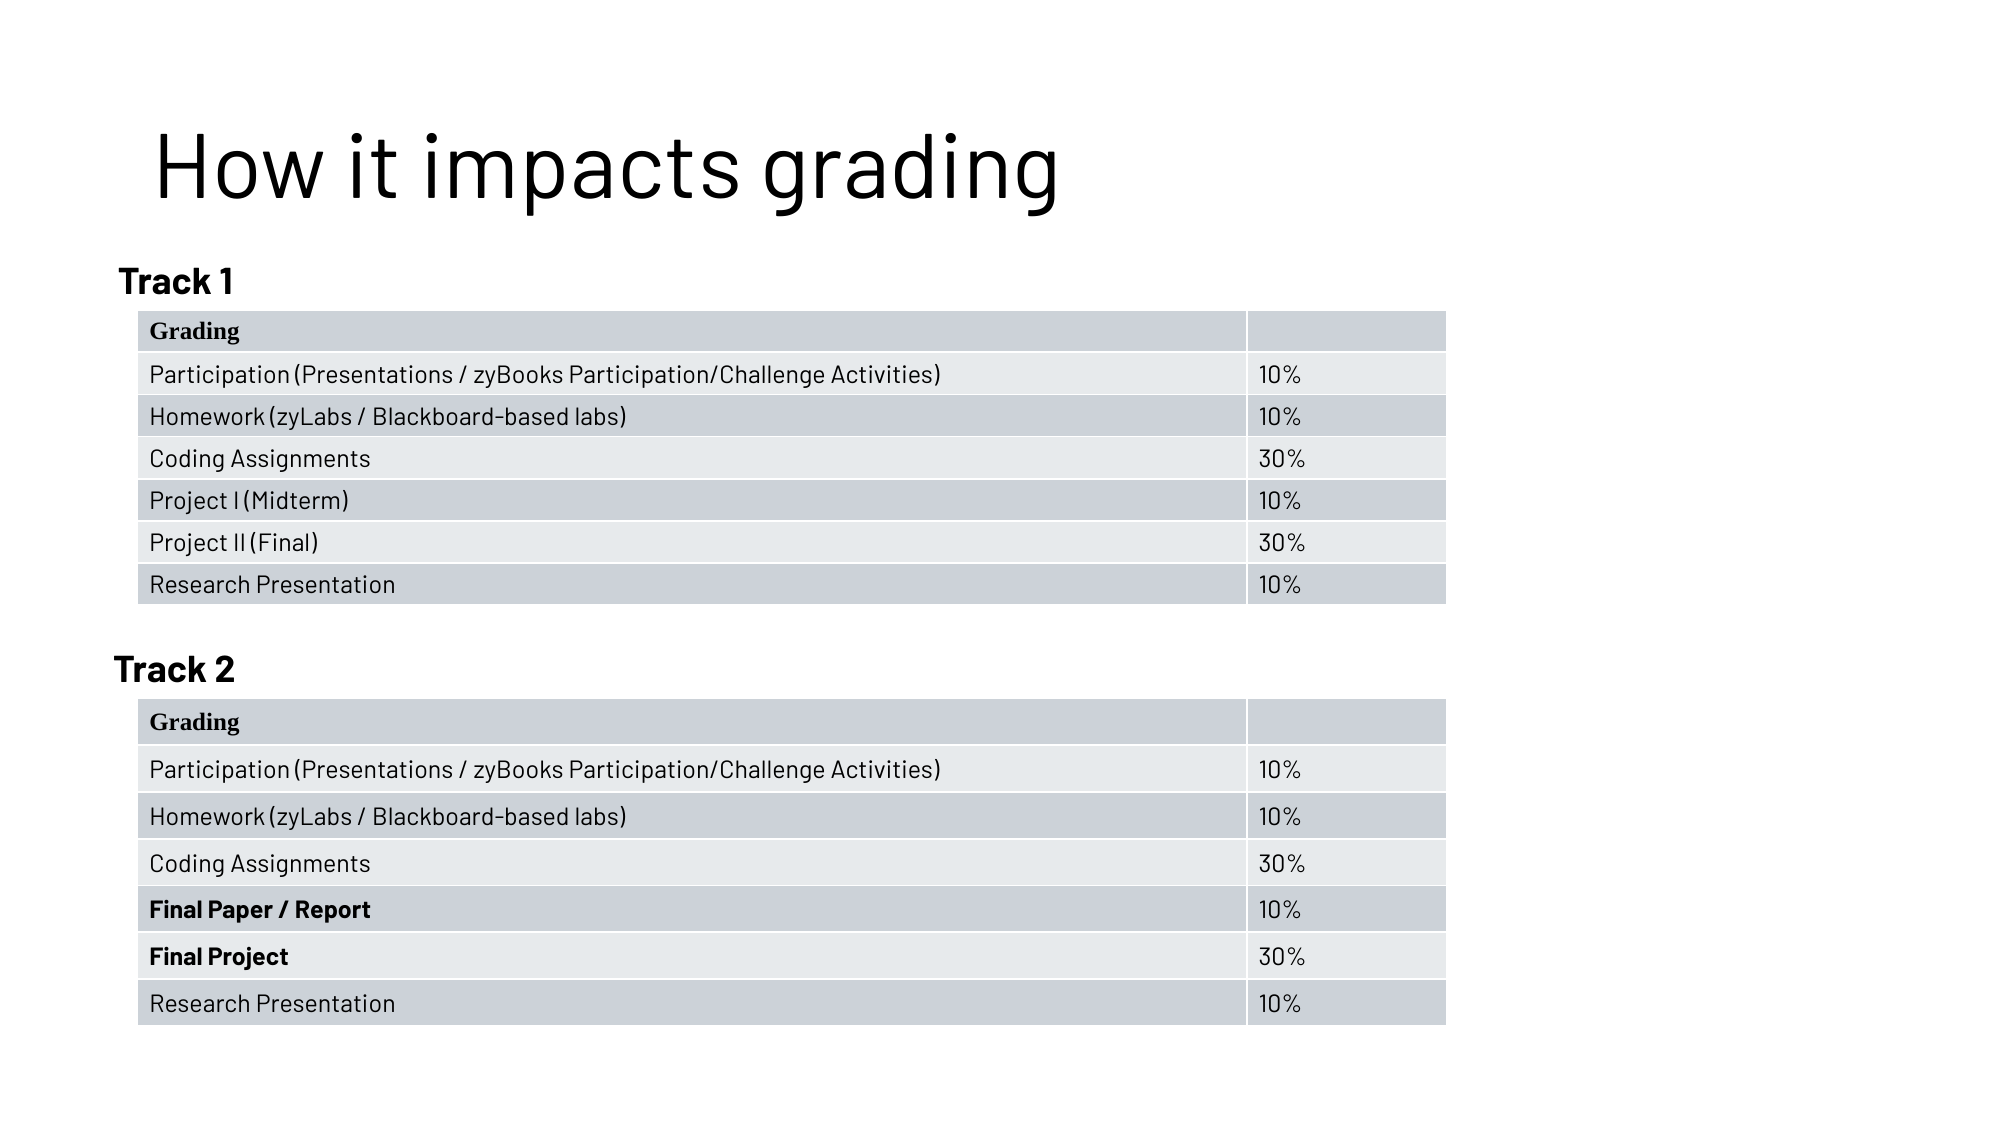

# How it impacts grading
Track 1
| Grading |  |
| --- | --- |
| Participation (Presentations / zyBooks Participation/Challenge Activities) | 10% |
| Homework (zyLabs / Blackboard-based labs) | 10% |
| Coding Assignments | 30% |
| Project I (Midterm) | 10% |
| Project II (Final) | 30% |
| Research Presentation | 10% |
Track 2
| Grading |  |
| --- | --- |
| Participation (Presentations / zyBooks Participation/Challenge Activities) | 10% |
| Homework (zyLabs / Blackboard-based labs) | 10% |
| Coding Assignments | 30% |
| Final Paper / Report | 10% |
| Final Project | 30% |
| Research Presentation | 10% |